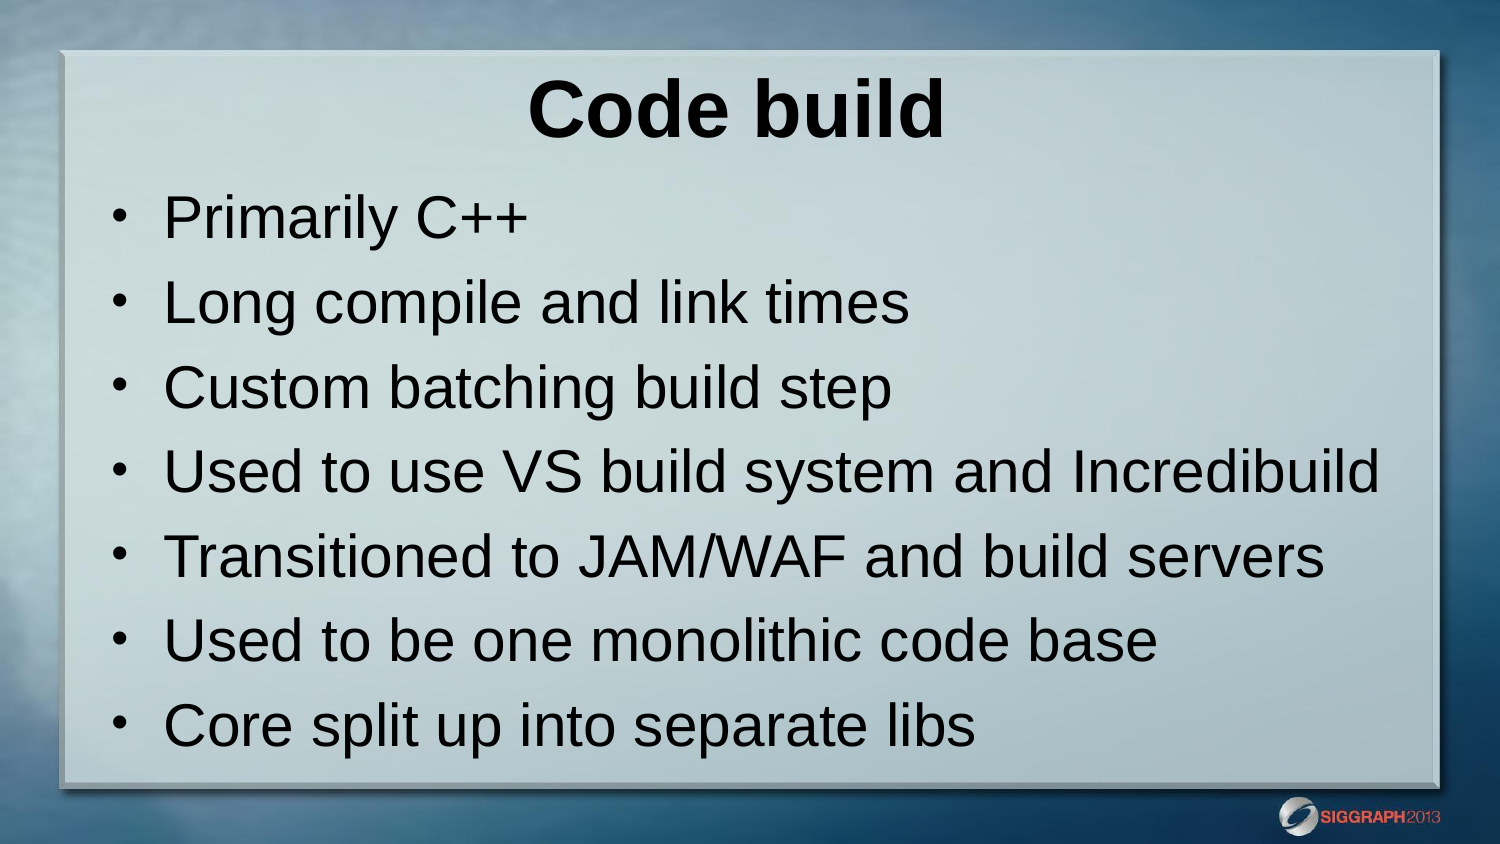

# Code build
Primarily C++
Long compile and link times
Custom batching build step
Used to use VS build system and Incredibuild
Transitioned to JAM/WAF and build servers
Used to be one monolithic code base
Core split up into separate libs